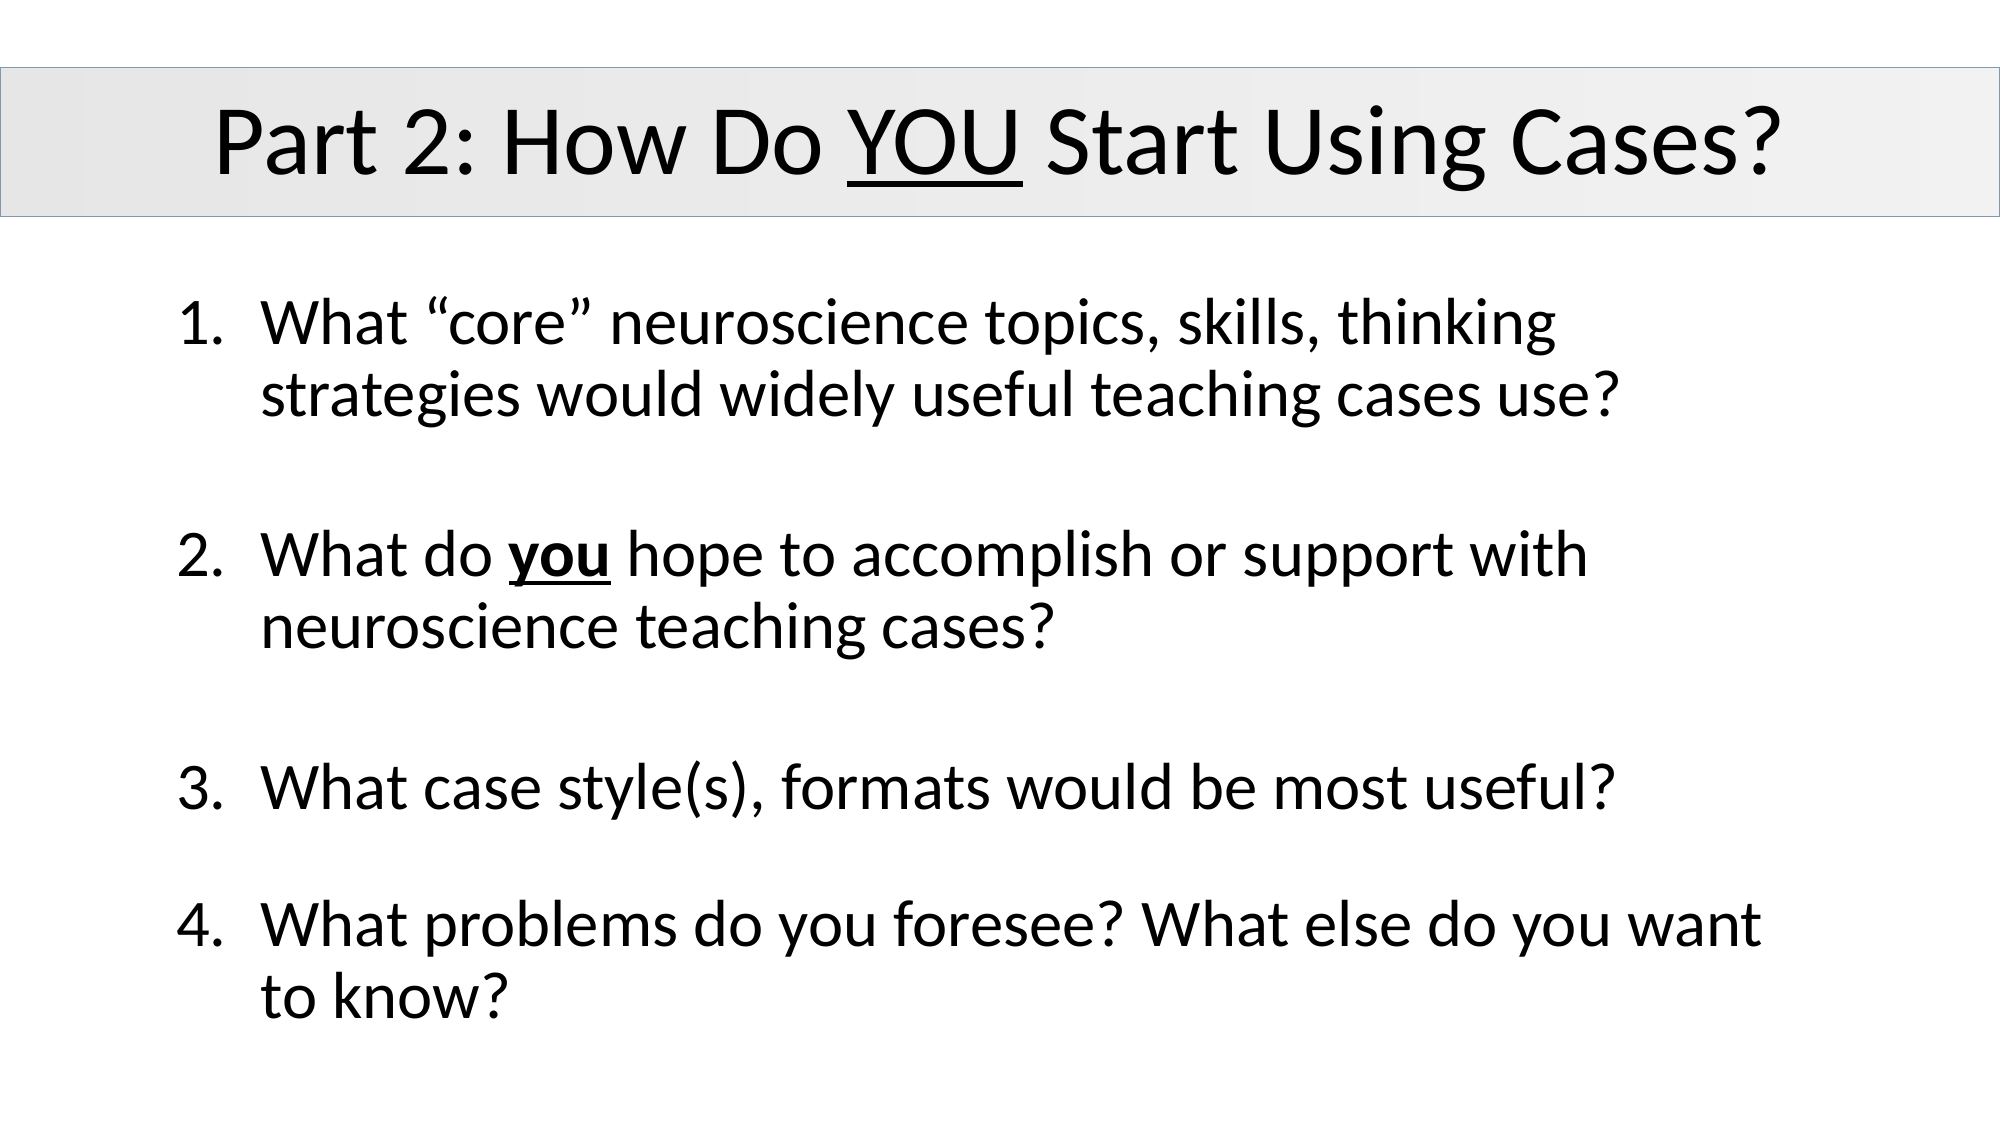

# Part 2: How Do YOU Start Using Cases?
What “core” neuroscience topics, skills, thinking strategies would widely useful teaching cases use?

What do you hope to accomplish or support with neuroscience teaching cases?

What case style(s), formats would be most useful?

What problems do you foresee? What else do you want to know?